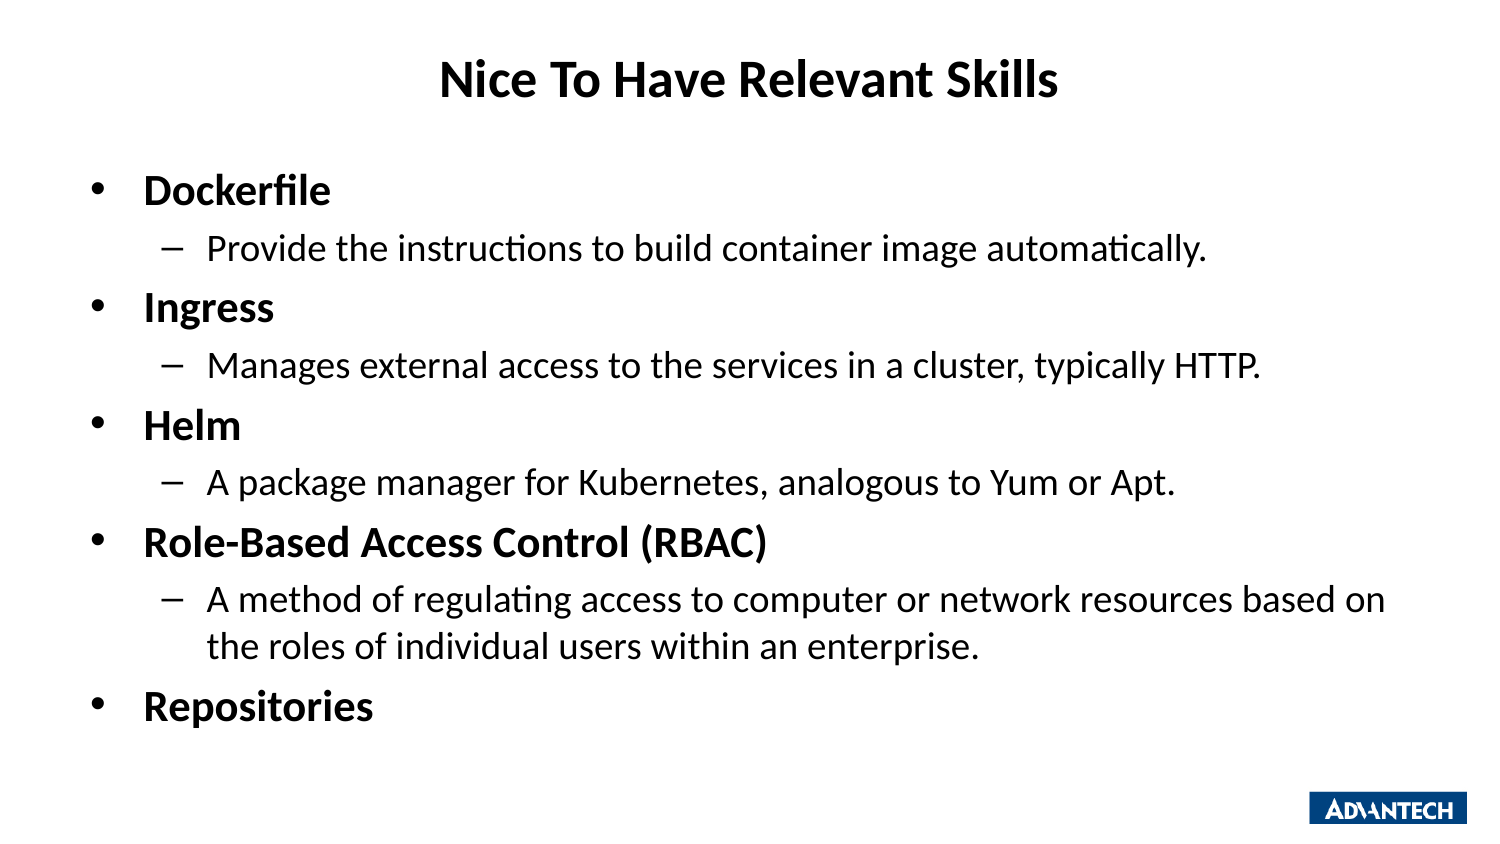

# Nice To Have Relevant Skills
Dockerfile
Provide the instructions to build container image automatically.
Ingress
Manages external access to the services in a cluster, typically HTTP.
Helm
A package manager for Kubernetes, analogous to Yum or Apt.
Role-Based Access Control (RBAC)
A method of regulating access to computer or network resources based on the roles of individual users within an enterprise.
Repositories